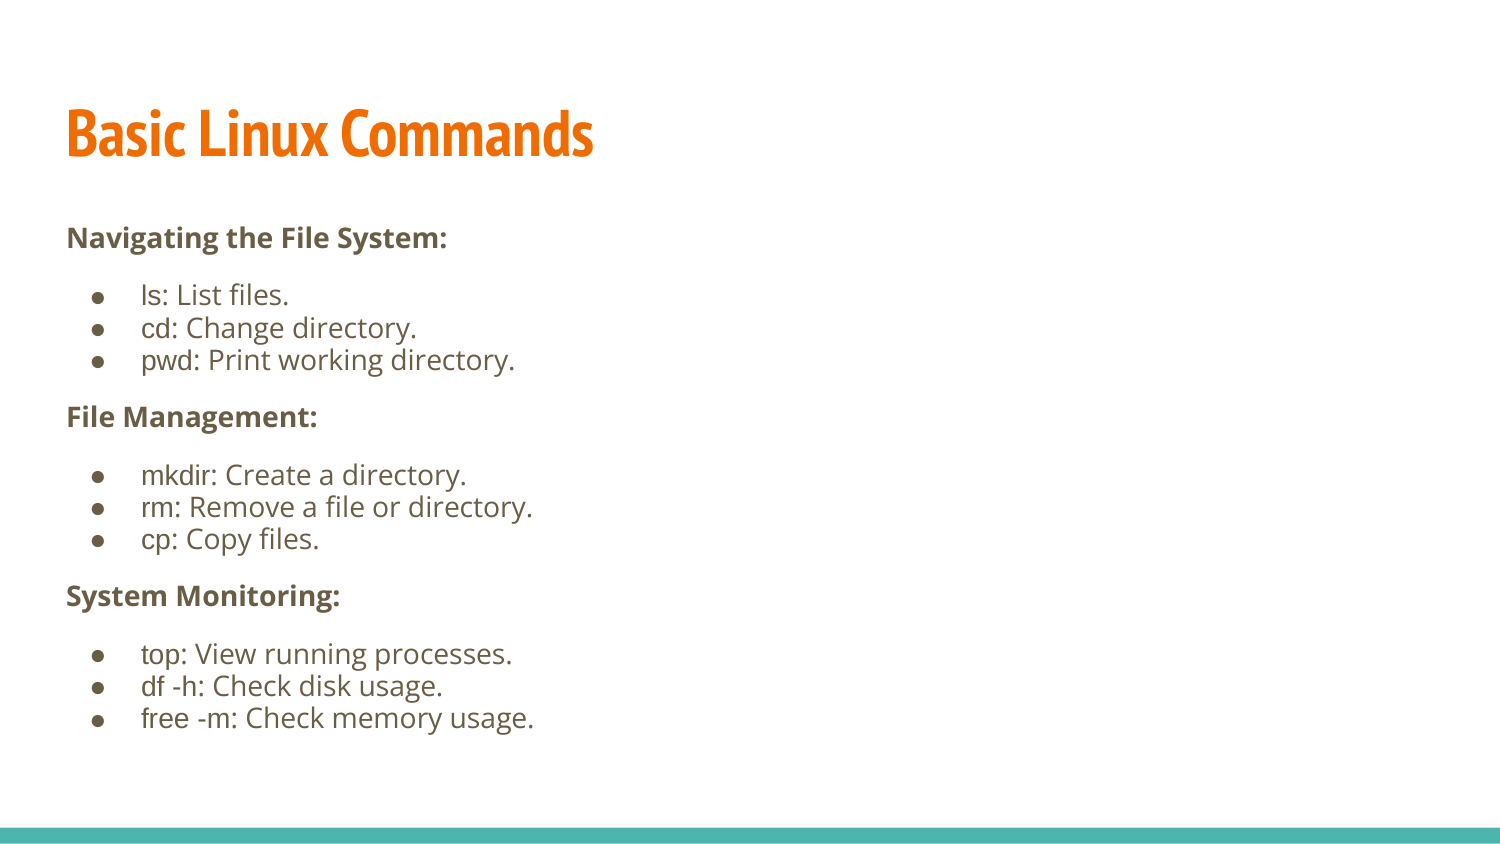

# Basic Linux Commands
Navigating the File System:
ls: List files.
cd: Change directory.
pwd: Print working directory.
File Management:
mkdir: Create a directory.
rm: Remove a file or directory.
cp: Copy files.
System Monitoring:
top: View running processes.
df -h: Check disk usage.
free -m: Check memory usage.